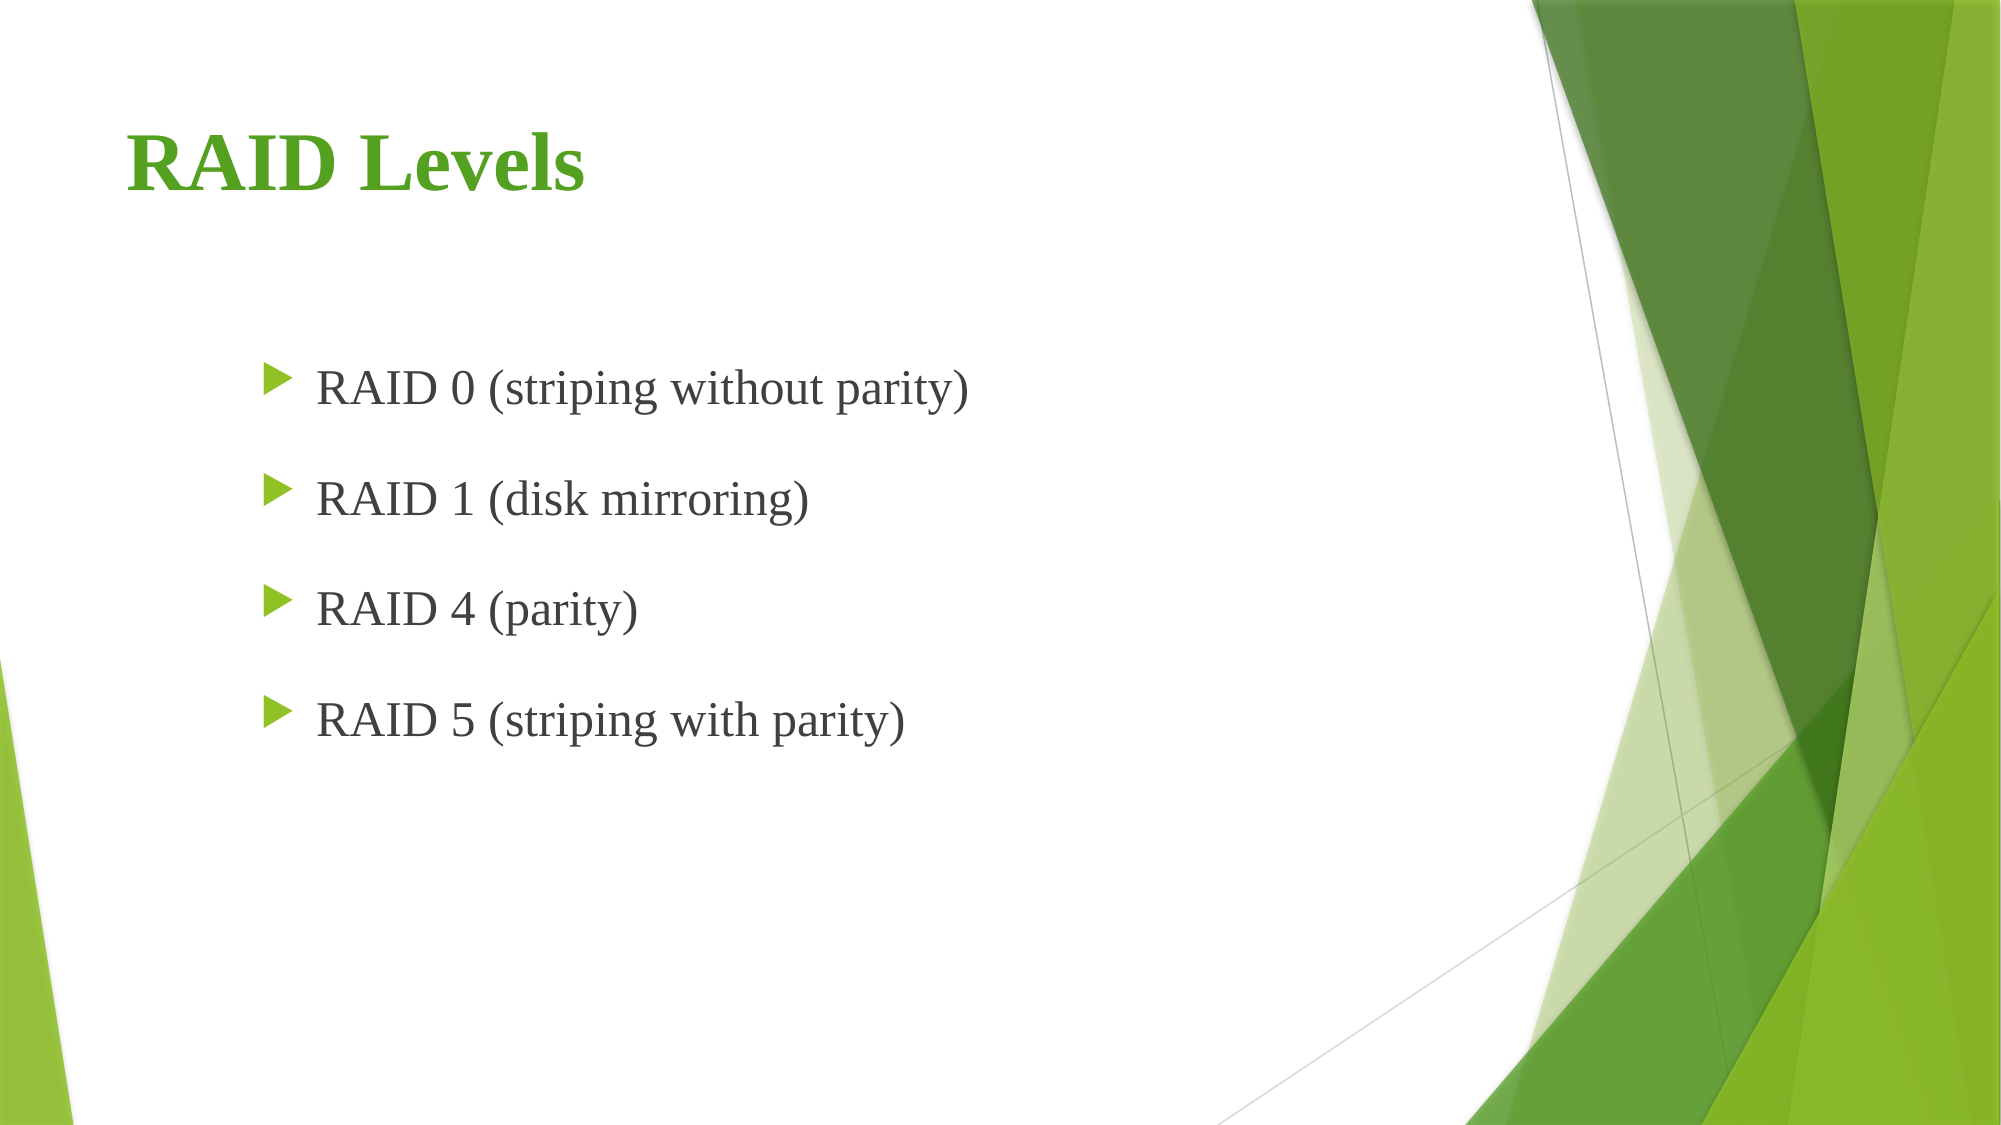

# RAID Levels
RAID 0 (striping without parity)
RAID 1 (disk mirroring)
RAID 4 (parity)
RAID 5 (striping with parity)